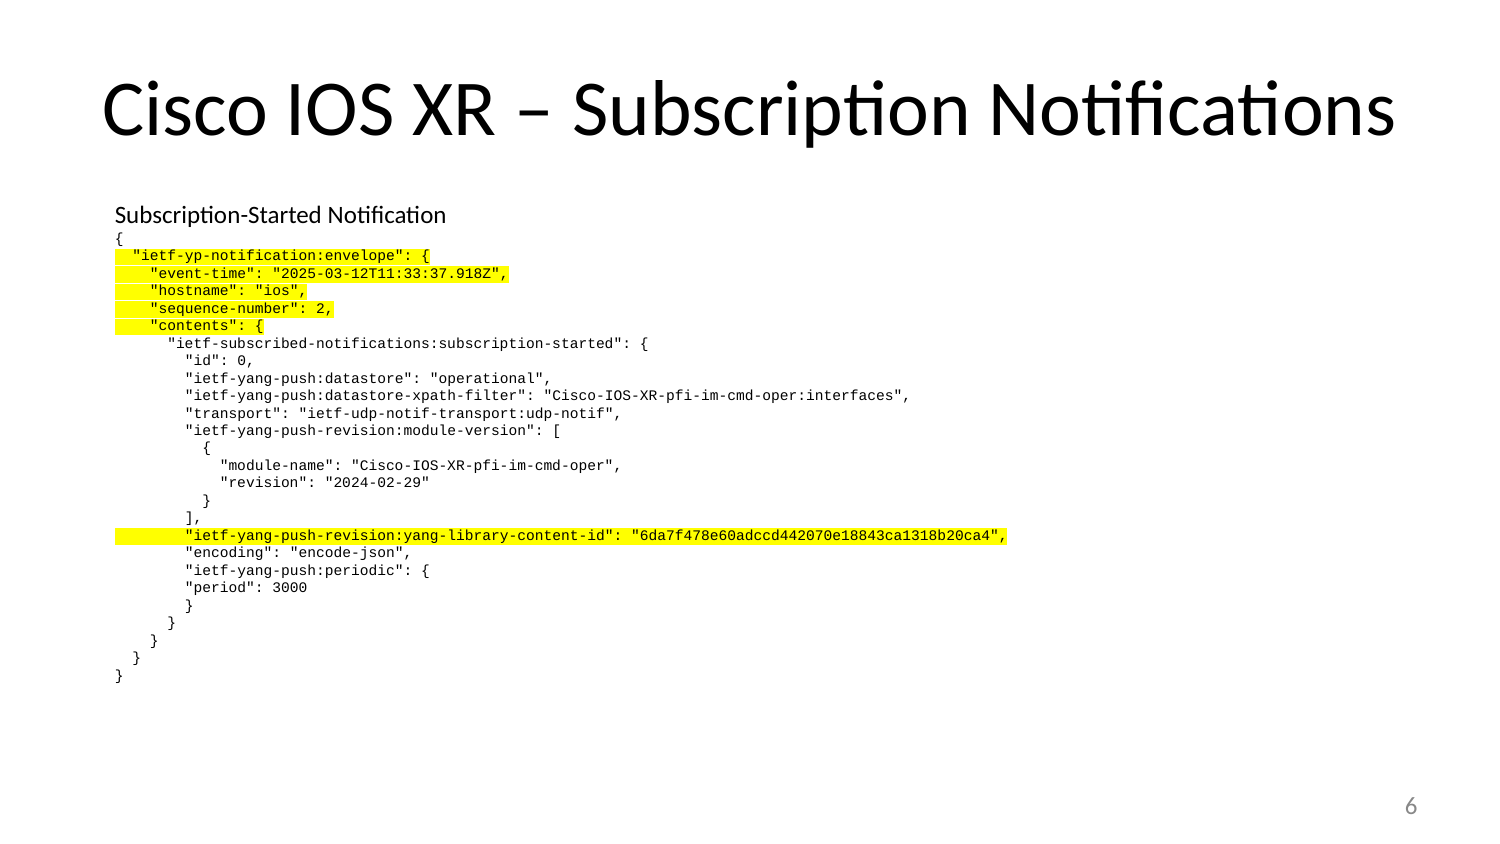

# Cisco IOS XR – Subscription Notifications
Subscription-Started Notification
{
  "ietf-yp-notification:envelope": {
    "event-time": "2025-03-12T11:33:37.918Z",
    "hostname": "ios",
    "sequence-number": 2,
    "contents": {
      "ietf-subscribed-notifications:subscription-started": {
        "id": 0,
        "ietf-yang-push:datastore": "operational",
        "ietf-yang-push:datastore-xpath-filter": "Cisco-IOS-XR-pfi-im-cmd-oper:interfaces",
        "transport": "ietf-udp-notif-transport:udp-notif",
        "ietf-yang-push-revision:module-version": [
          {
            "module-name": "Cisco-IOS-XR-pfi-im-cmd-oper",
            "revision": "2024-02-29"
          }
        ],
        "ietf-yang-push-revision:yang-library-content-id": "6da7f478e60adccd442070e18843ca1318b20ca4",
        "encoding": "encode-json",
        "ietf-yang-push:periodic": {
        "period": 3000
        }
      }
    }
  }
}
6